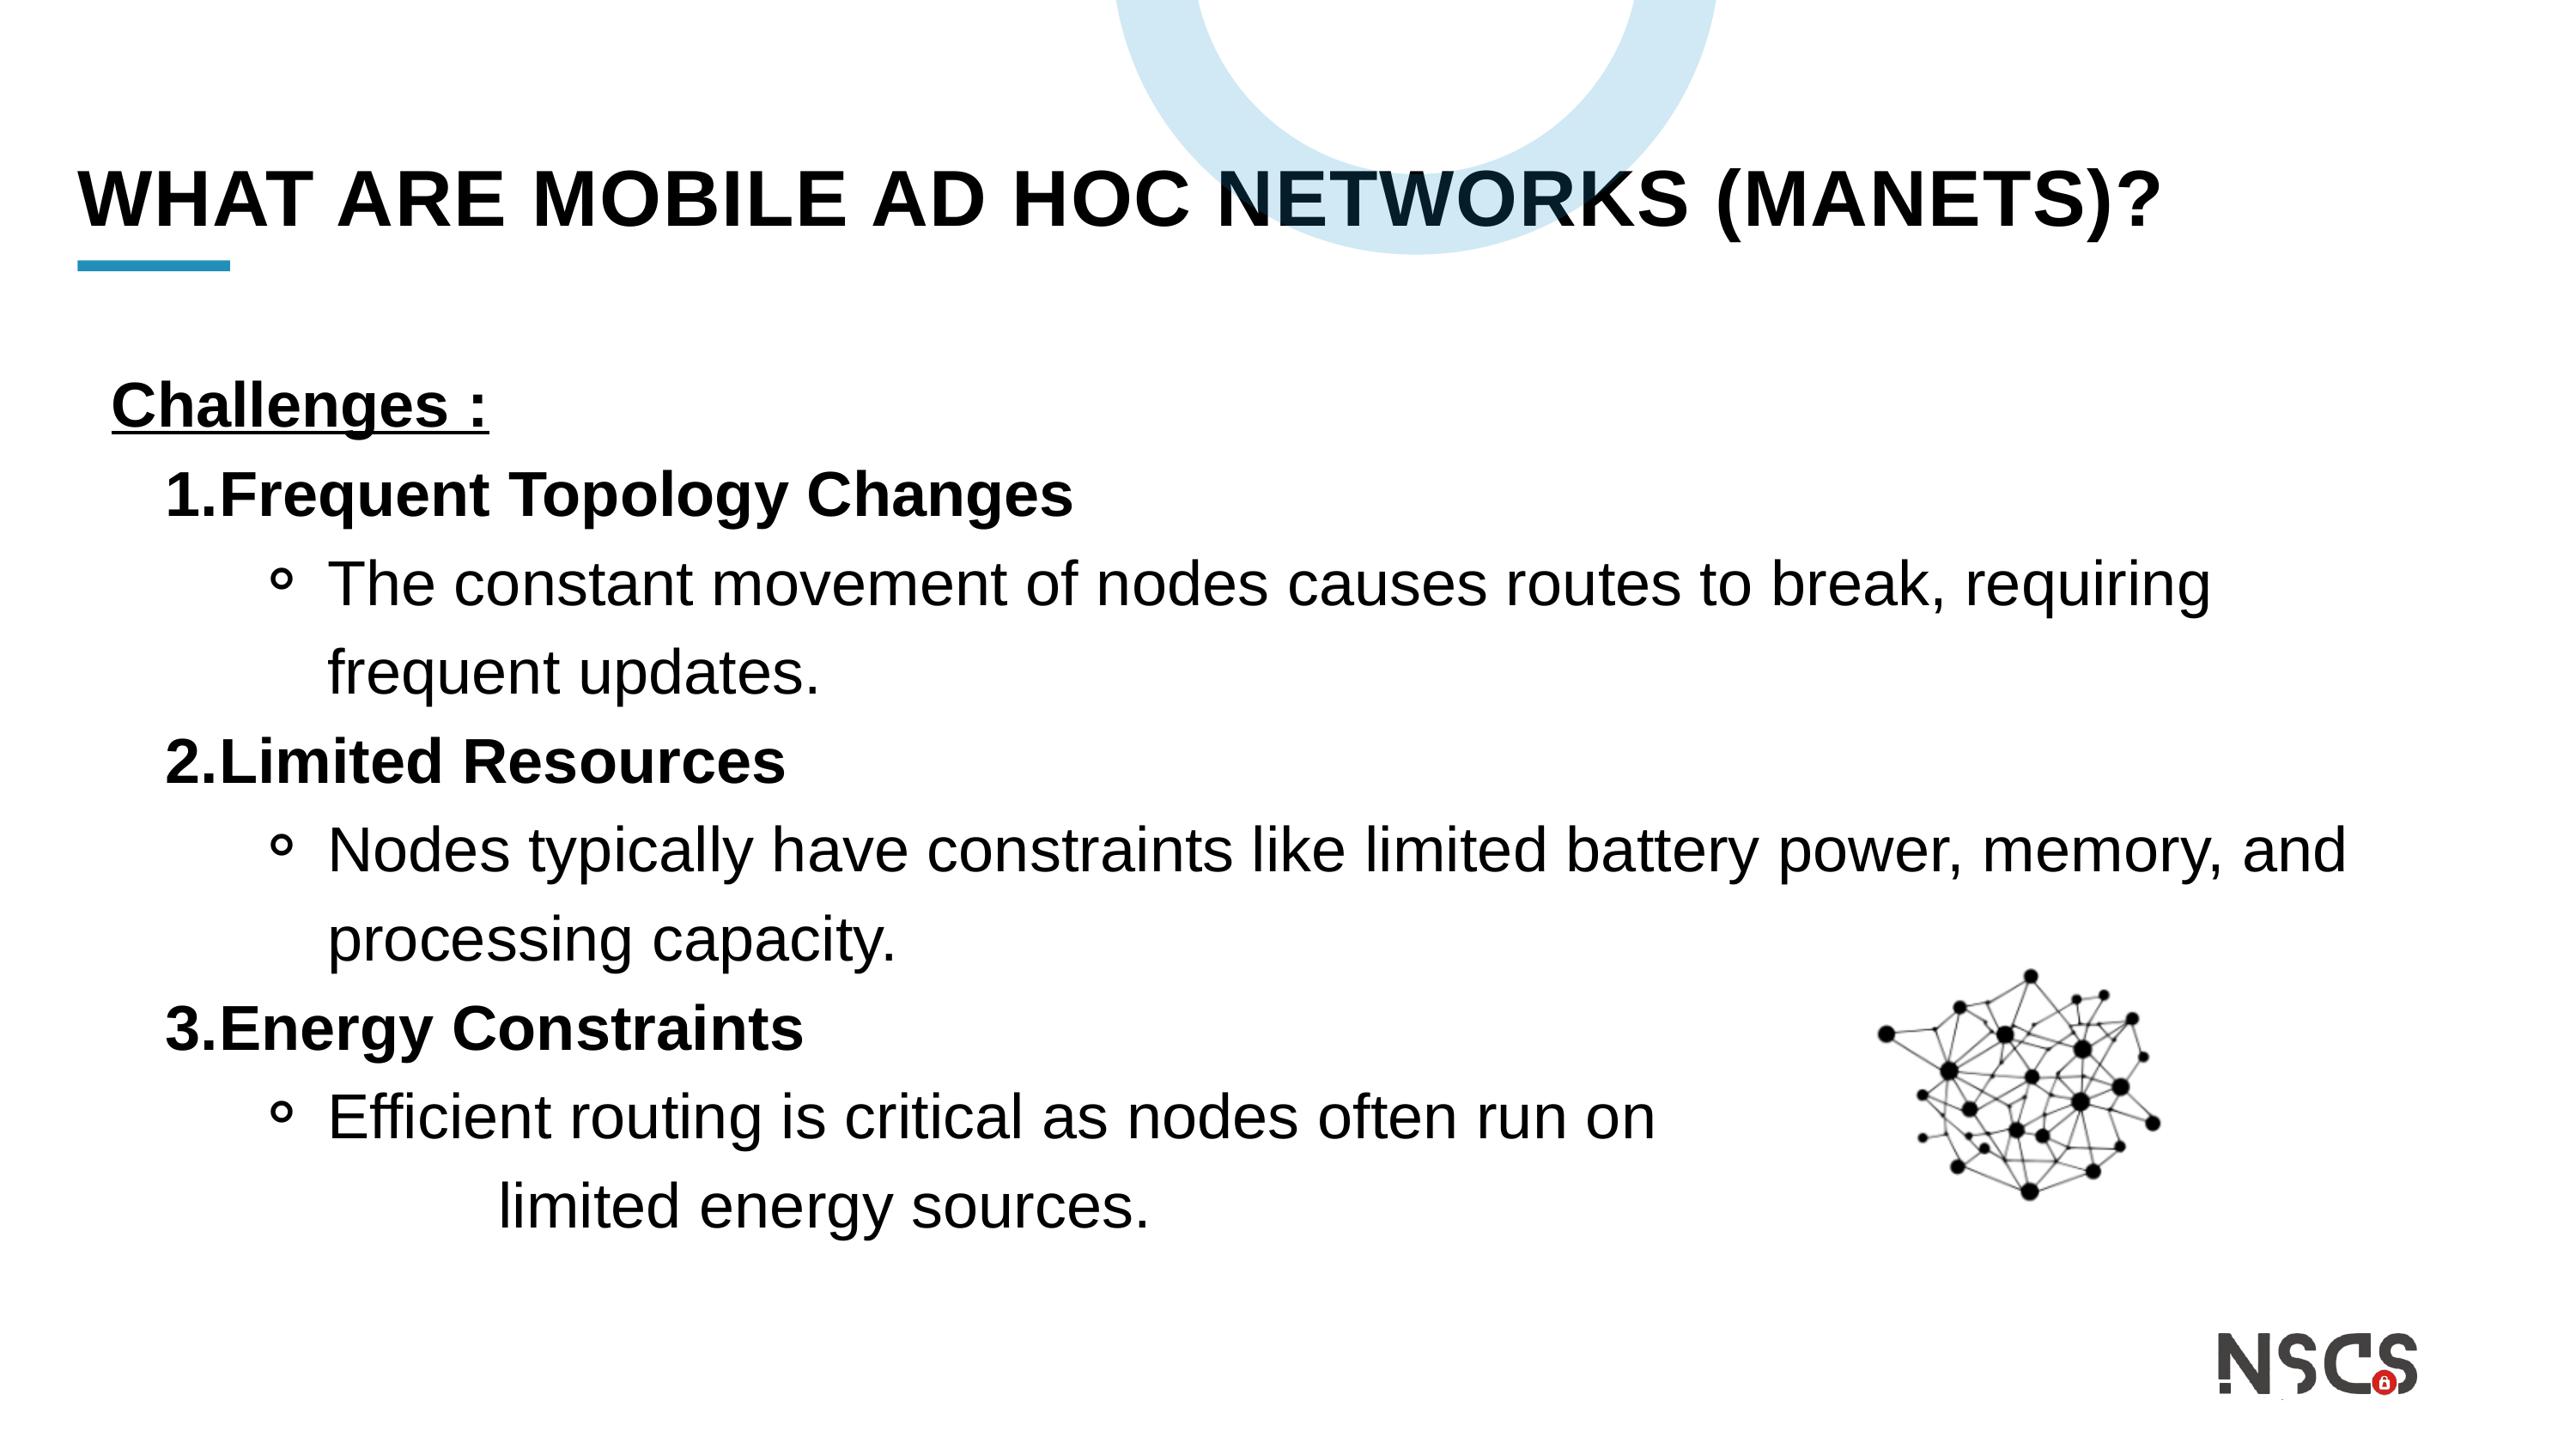

WHAT ARE MOBILE AD HOC NETWORKS (MANETS)?

Challenges :
Frequent Topology Changes
The constant movement of nodes causes routes to break, requiring frequent updates.
Limited Resources
Nodes typically have constraints like limited battery power, memory, and processing capacity.
Energy Constraints
Efficient routing is critical as nodes often run on
                      limited energy sources.